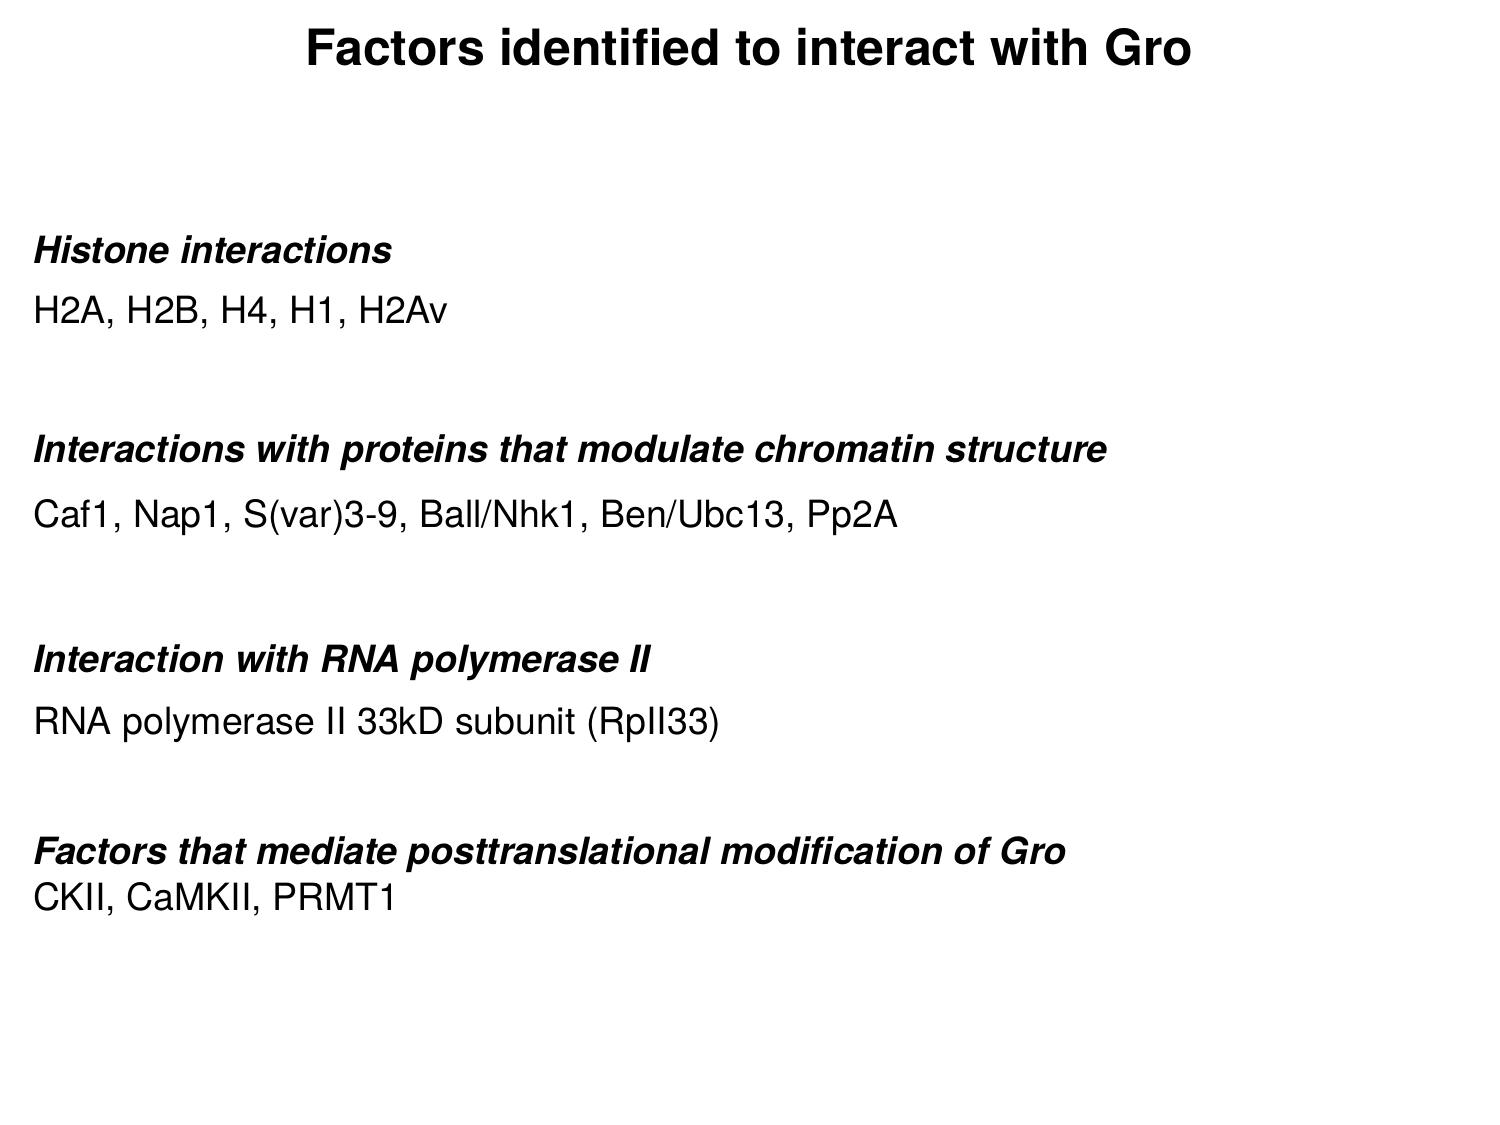

Factors identified to interact with Gro
Histone interactions
H2A, H2B, H4, H1, H2Av
Interactions with proteins that modulate chromatin structure
Caf1, Nap1, S(var)3-9, Ball/Nhk1, Ben/Ubc13, Pp2A
Interaction with RNA polymerase II
RNA polymerase II 33kD subunit (RpII33)
Factors that mediate posttranslational modification of Gro
CKII, CaMKII, PRMT1